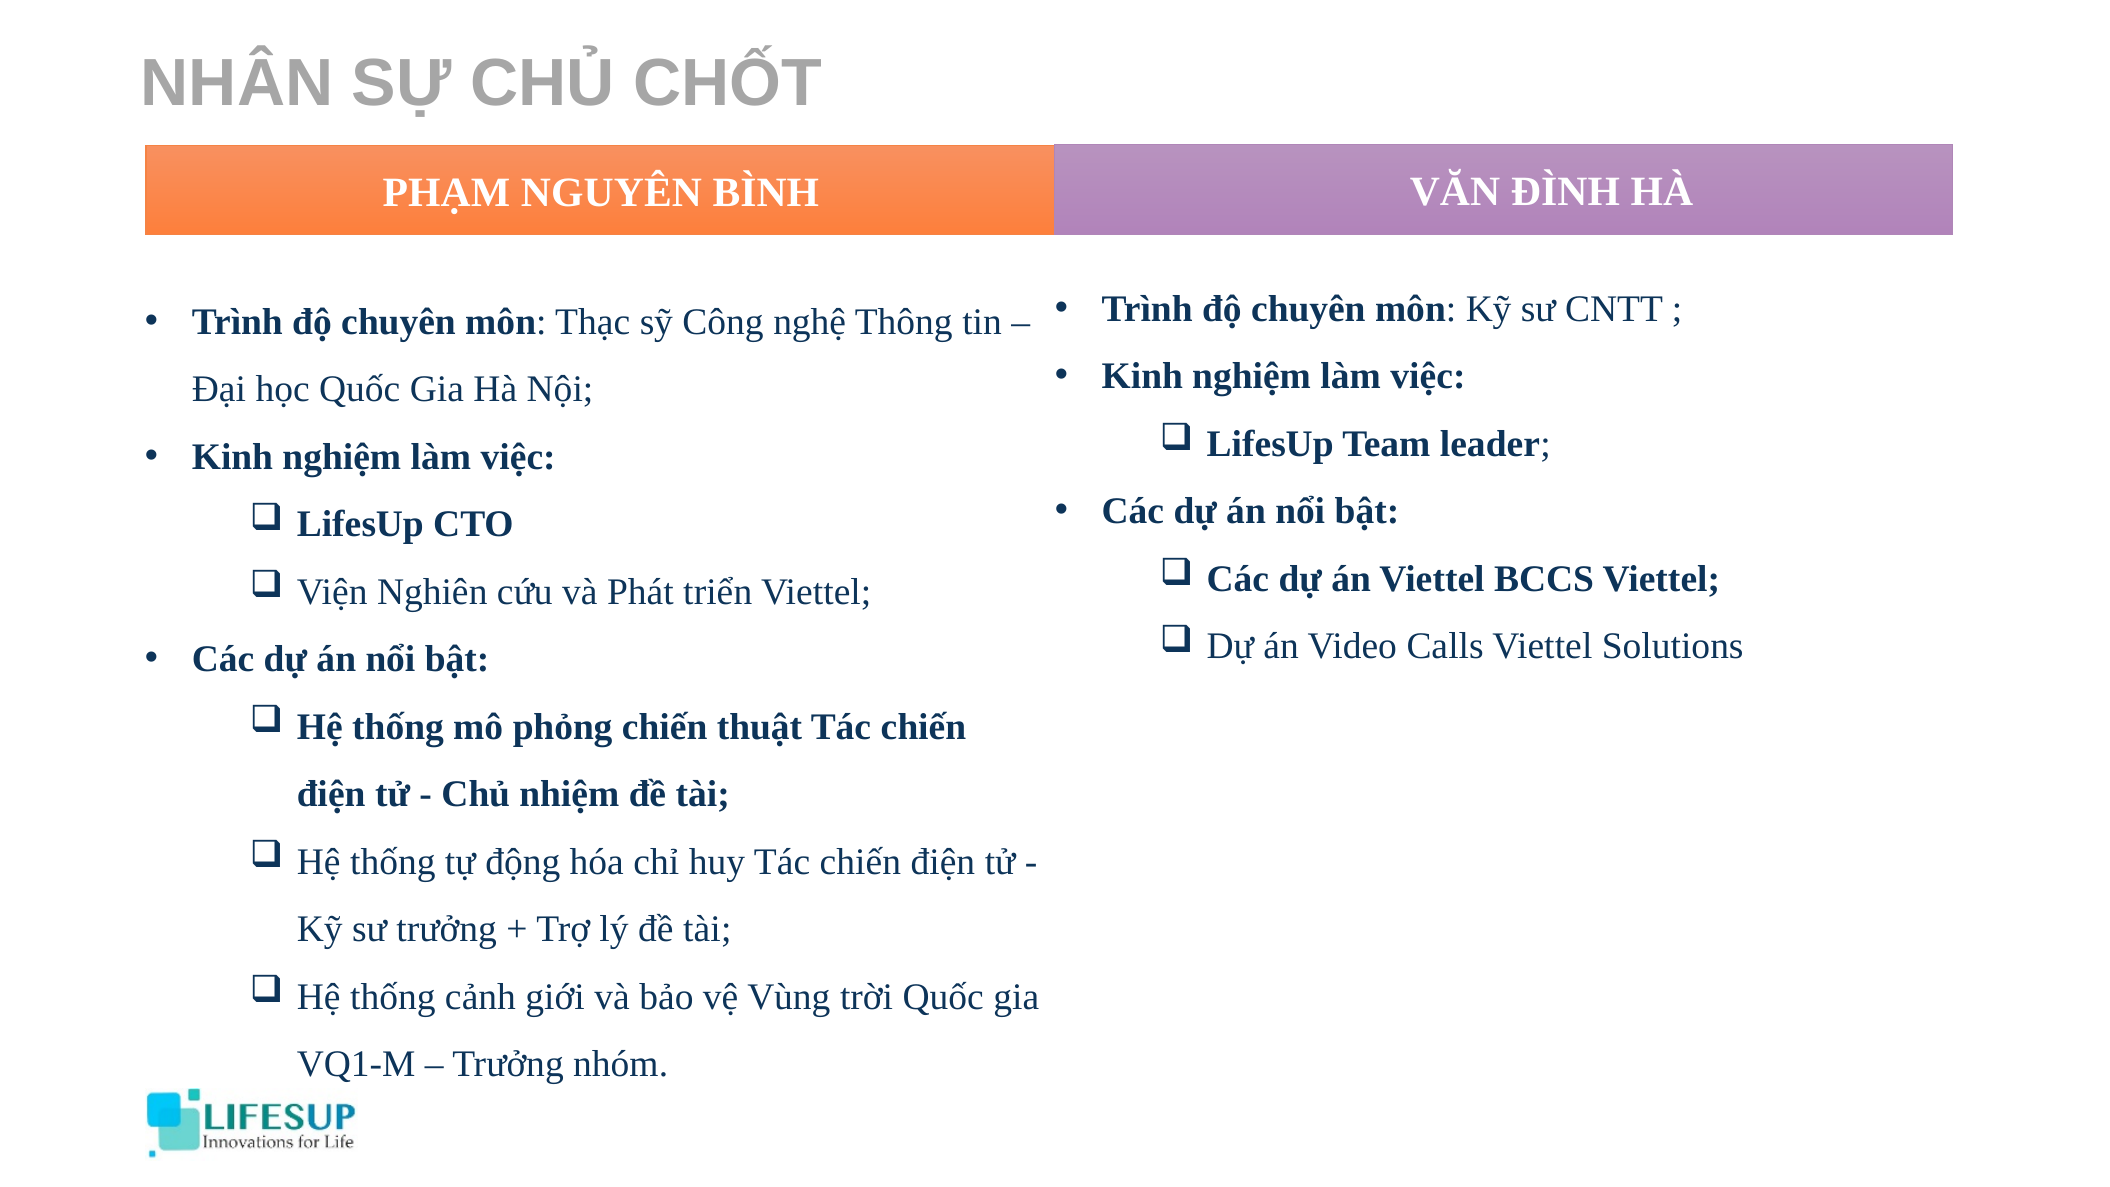

NHÂN SỰ CHỦ CHỐT

VĂN ĐÌNH HÀ
PHẠM NGUYÊN BÌNH
Trình độ chuyên môn: Kỹ sư CNTT ;
Kinh nghiệm làm việc:
LifesUp Team leader;
Các dự án nổi bật:
Các dự án Viettel BCCS Viettel;
Dự án Video Calls Viettel Solutions

Trình độ chuyên môn: Thạc sỹ Công nghệ Thông tin – Đại học Quốc Gia Hà Nội;
Kinh nghiệm làm việc:
LifesUp CTO
Viện Nghiên cứu và Phát triển Viettel;
Các dự án nổi bật:
Hệ thống mô phỏng chiến thuật Tác chiến điện tử - Chủ nhiệm đề tài;
Hệ thống tự động hóa chỉ huy Tác chiến điện tử - Kỹ sư trưởng + Trợ lý đề tài;
Hệ thống cảnh giới và bảo vệ Vùng trời Quốc gia VQ1-M – Trưởng nhóm.